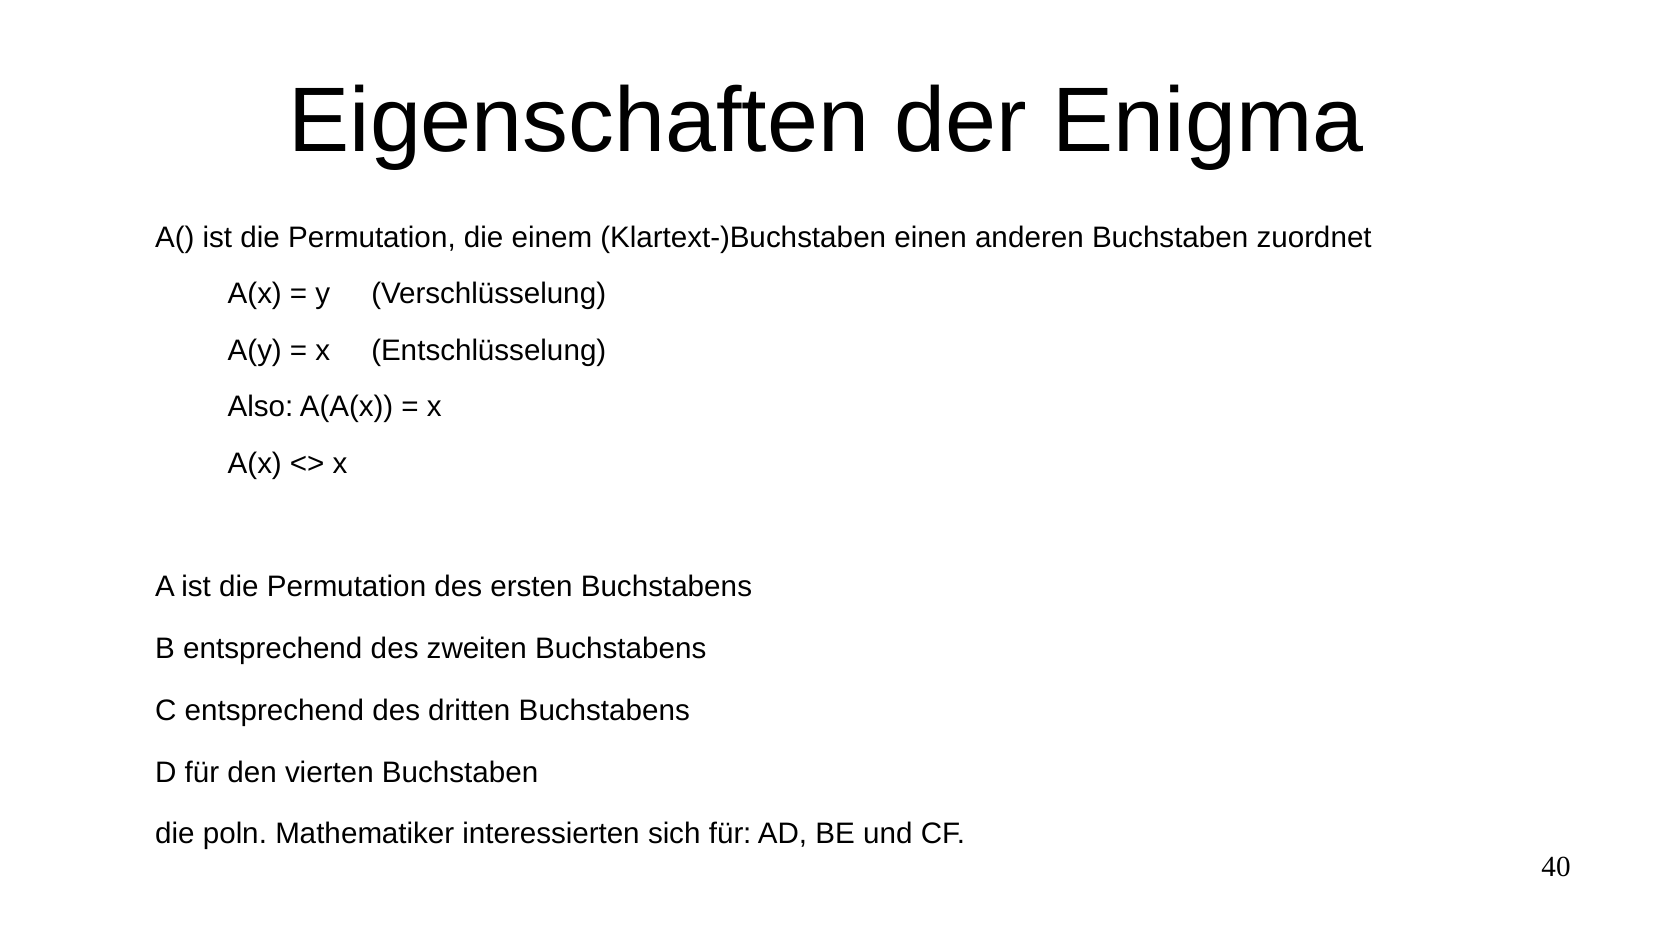

# Eigenschaften der Enigma
A() ist die Permutation, die einem (Klartext-)Buchstaben einen anderen Buchstaben zuordnet
A(x) = y     (Verschlüsselung)
A(y) = x     (Entschlüsselung)
Also: A(A(x)) = x
A(x) <> x

A ist die Permutation des ersten Buchstabens
B entsprechend des zweiten Buchstabens
C entsprechend des dritten Buchstabens
D für den vierten Buchstaben
die poln. Mathematiker interessierten sich für: AD, BE und CF.

40